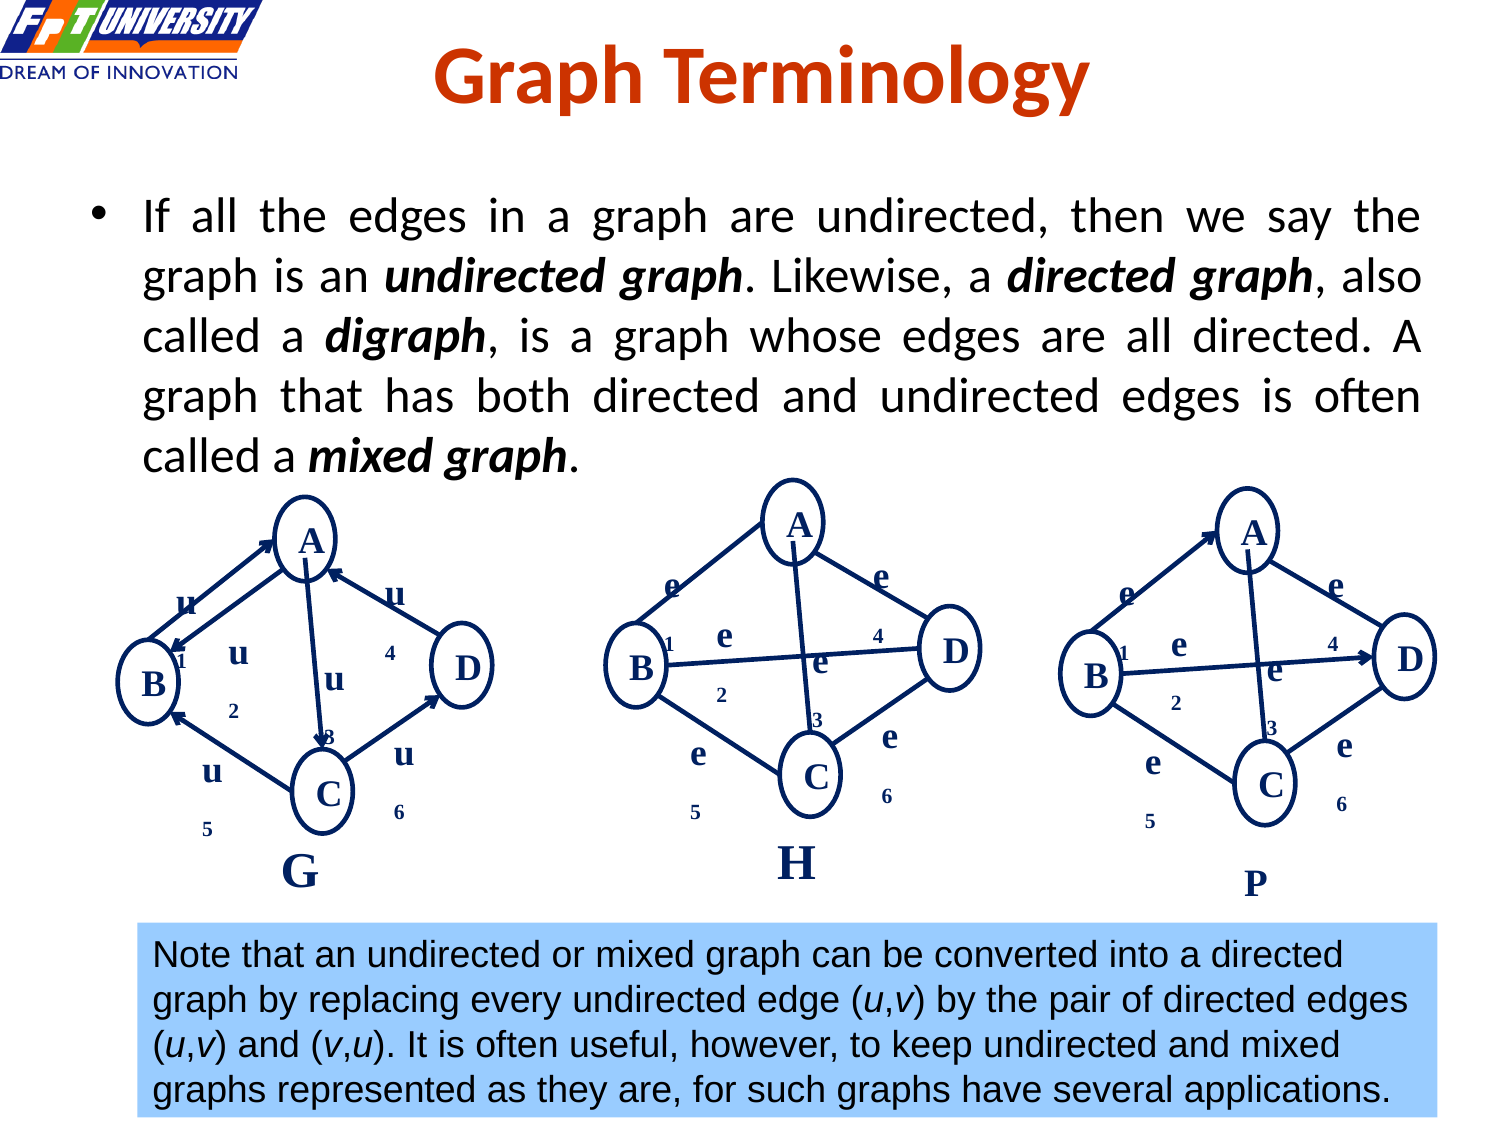

# Graph Terminology
If all the edges in a graph are undirected, then we say the graph is an undirected graph. Likewise, a directed graph, also called a digraph, is a graph whose edges are all directed. A graph that has both directed and undirected edges is often called a mixed graph.
 9
A
A
A
e4
e1
e4
u4
e1
u1
e2
e2
u2
D
e3
D
D
B
e3
u3
B
B
e6
e6
u6
e5
e5
u5
C
C
C
P
H
G
Note that an undirected or mixed graph can be converted into a directed graph by replacing every undirected edge (u,v) by the pair of directed edges (u,v) and (v,u). It is often useful, however, to keep undirected and mixed graphs represented as they are, for such graphs have several applications.
Data Structures and Algorithms in Java
9/36